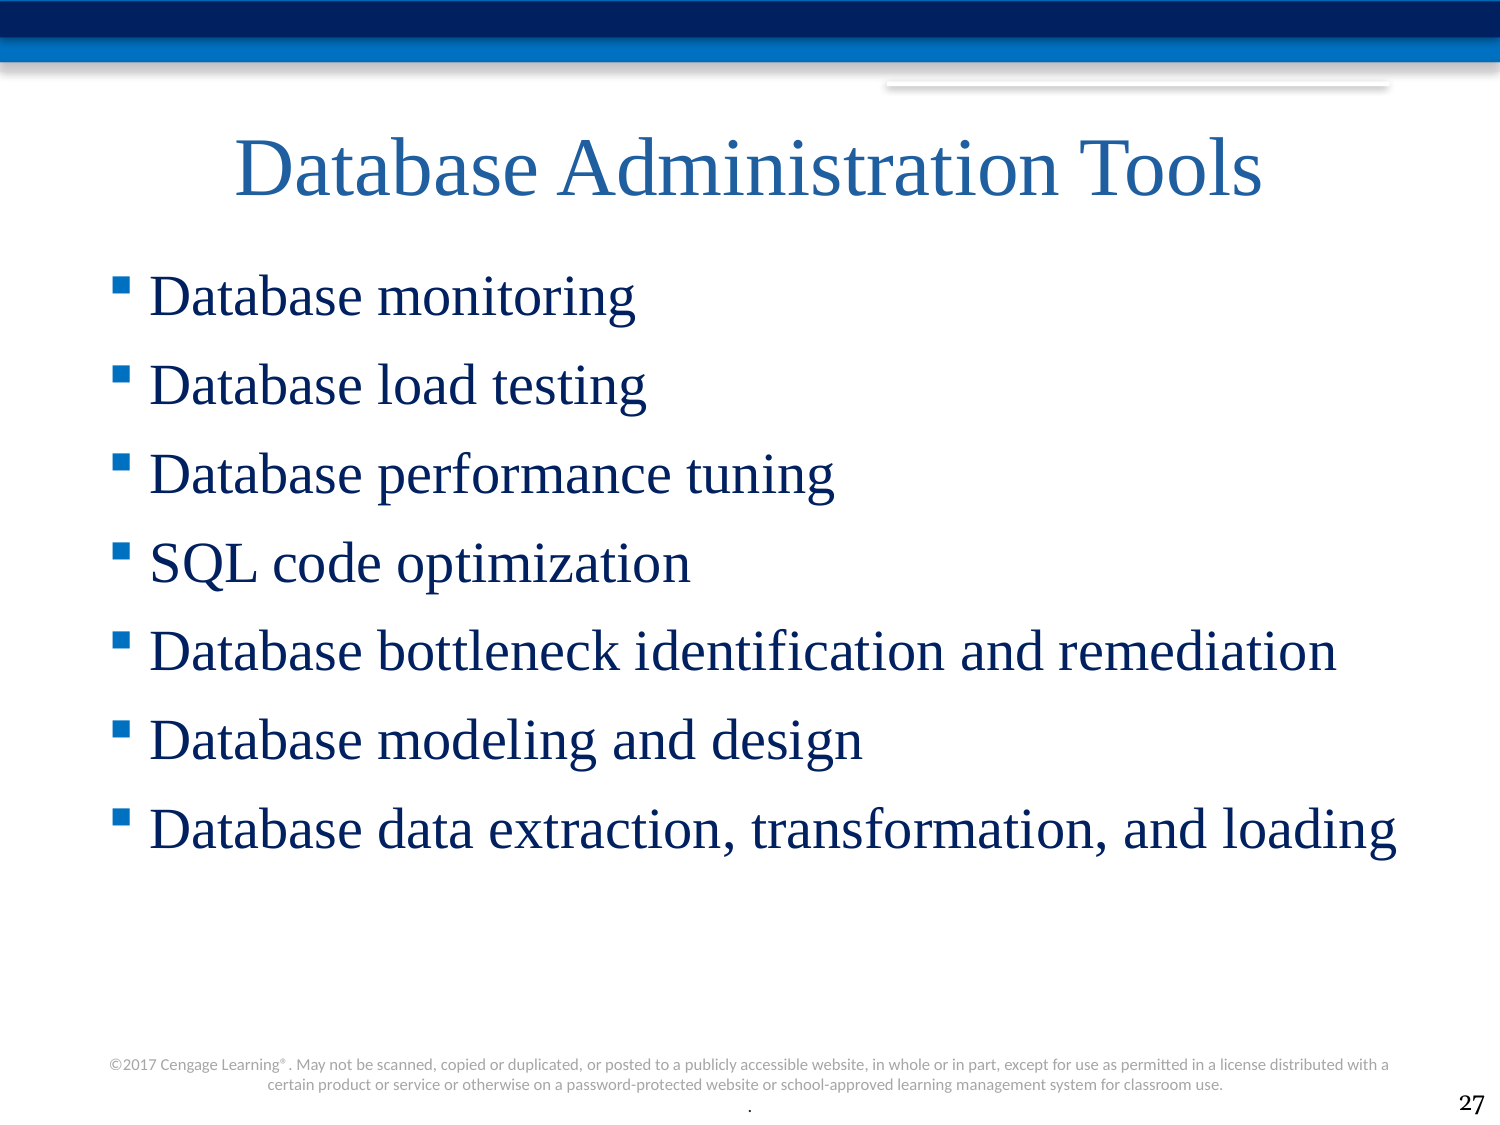

# Database Administration Tools
Database monitoring
Database load testing
Database performance tuning
SQL code optimization
Database bottleneck identification and remediation
Database modeling and design
Database data extraction, transformation, and loading
27